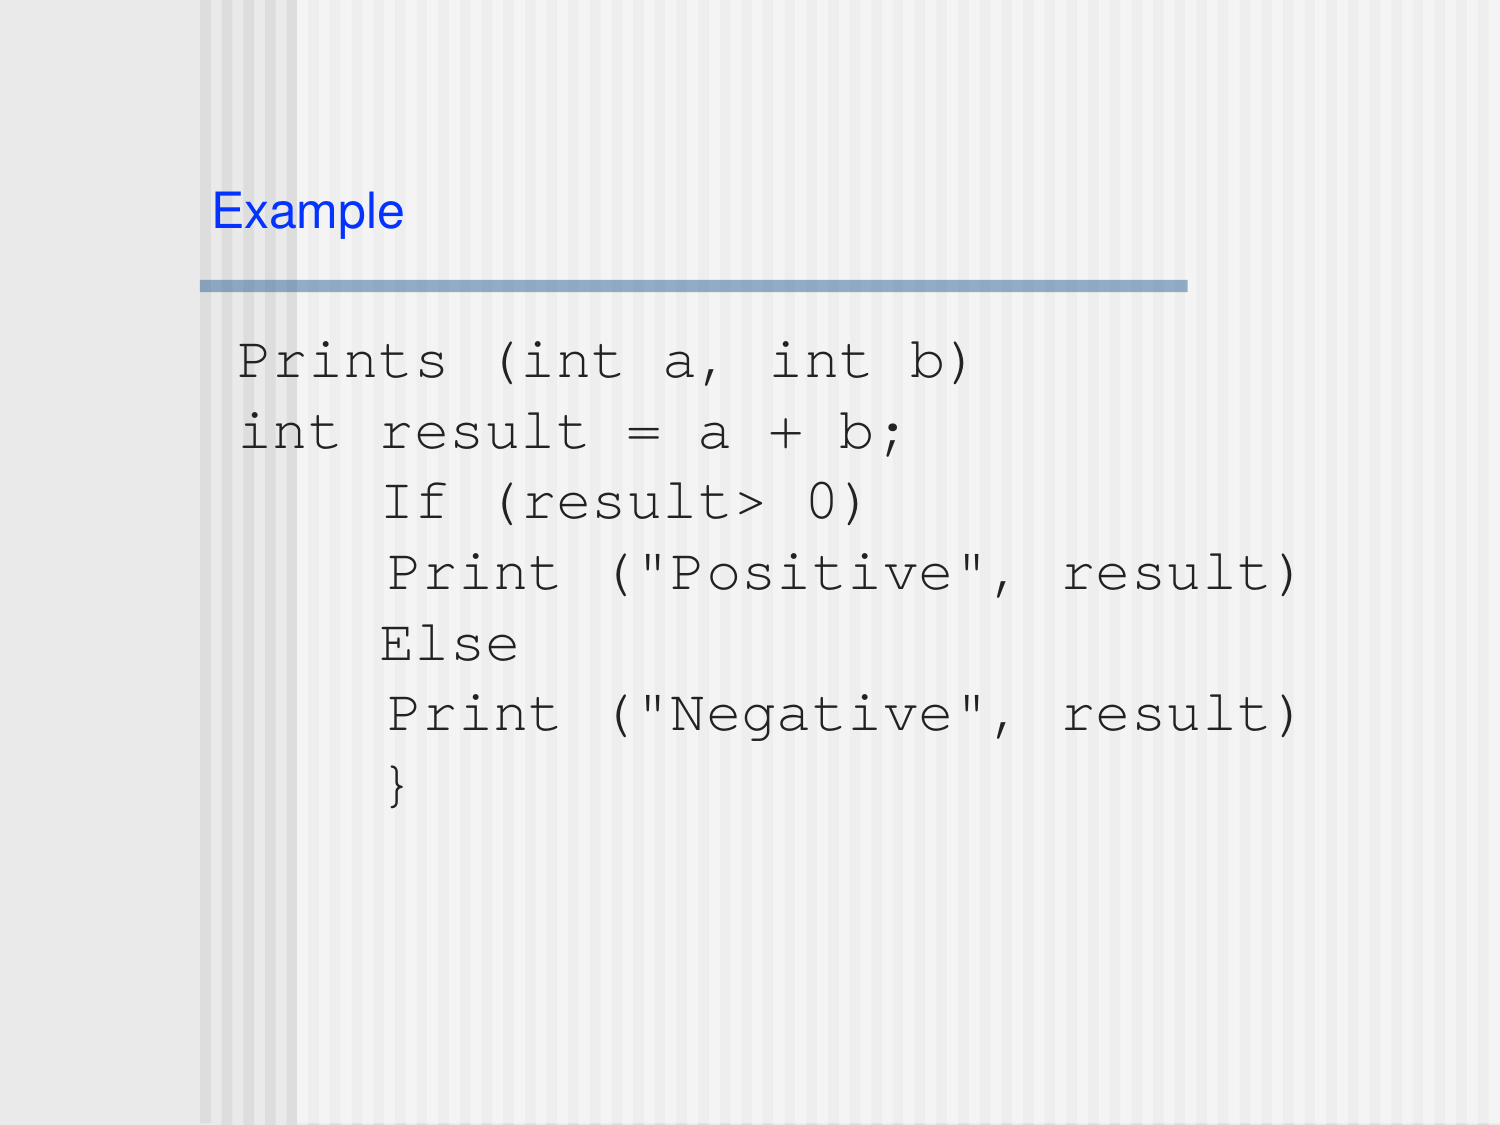

Example
Prints (int a, int b)
int result = a + b;
    If (result> 0)
    	Print ("Positive", result)
    Else
    	Print ("Negative", result)
    }

75